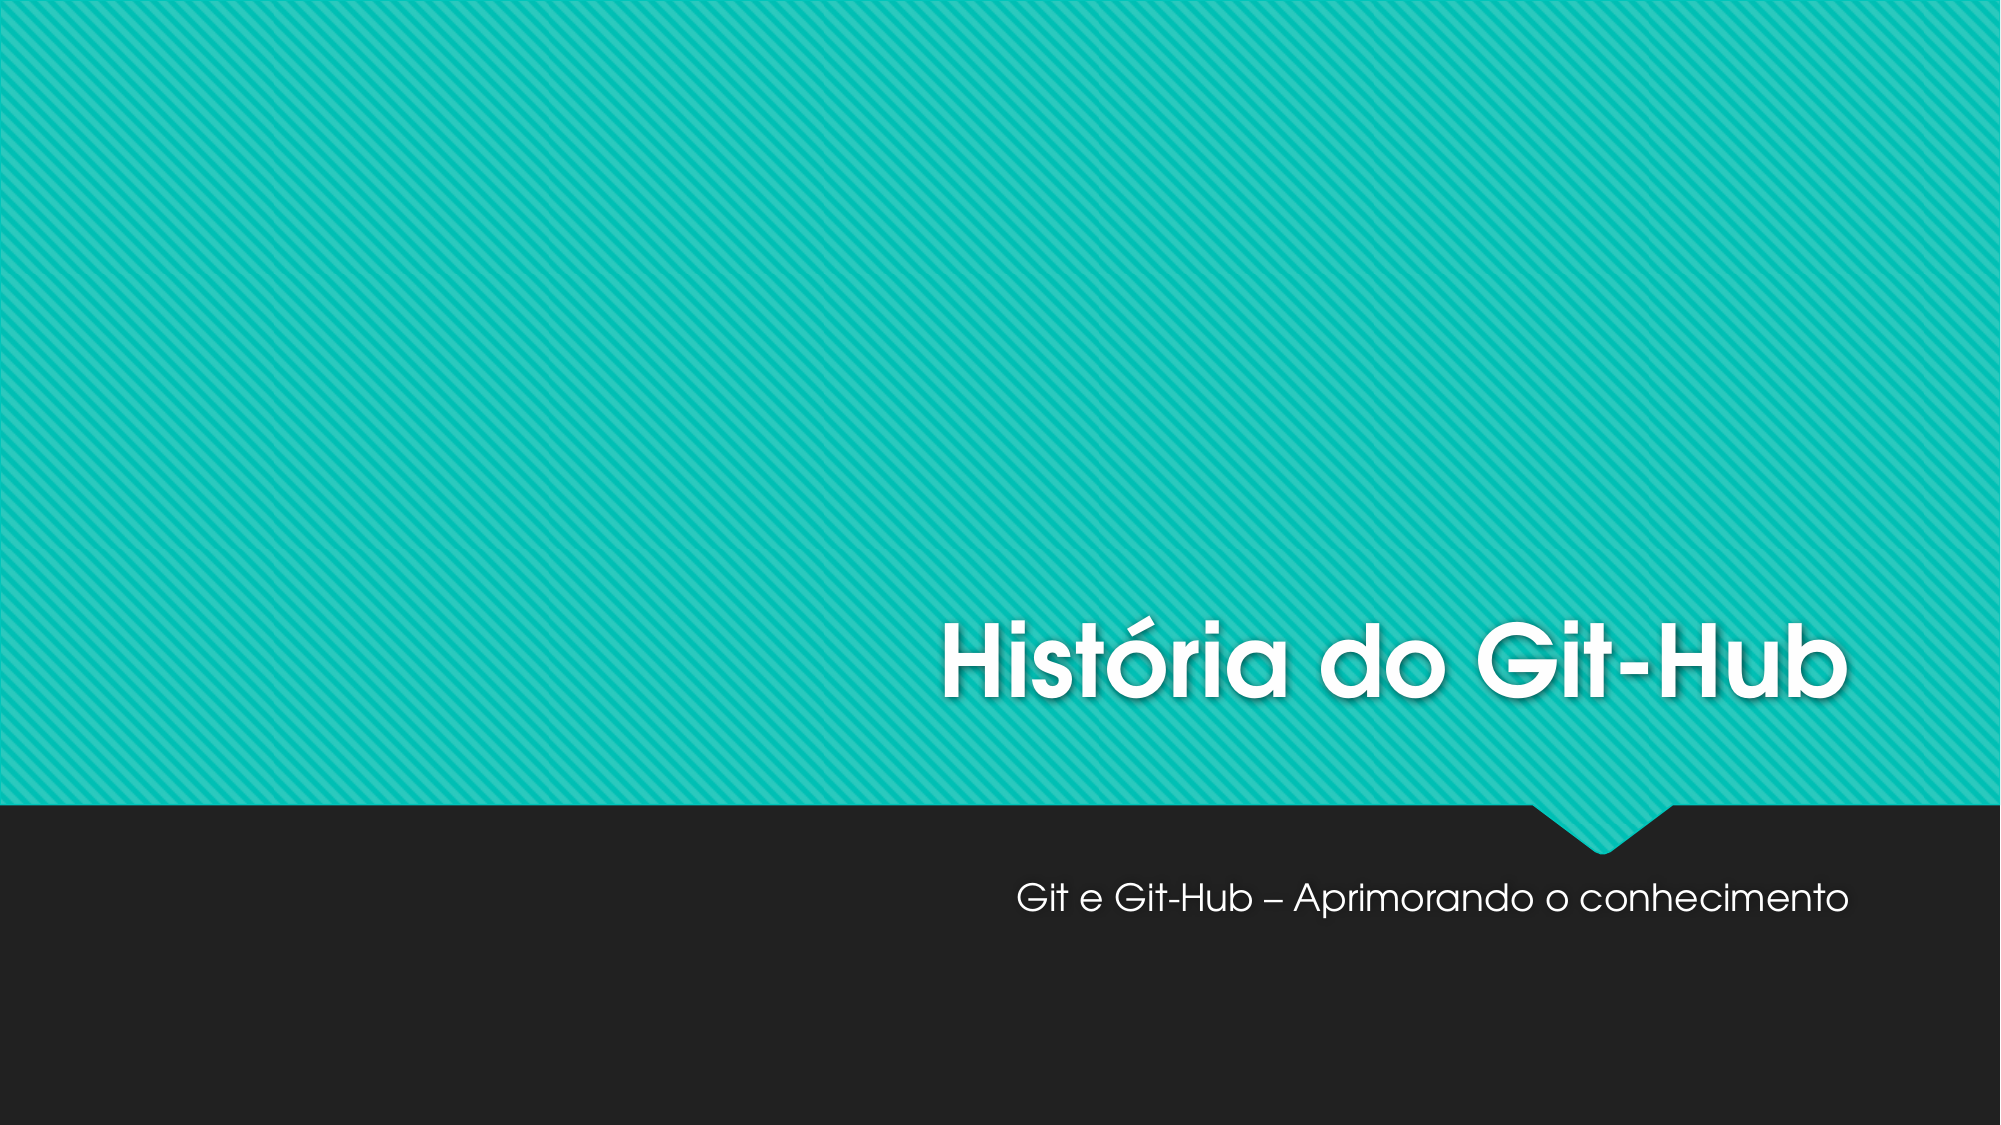

# História do Git-Hub
Git e Git-Hub – Aprimorando o conhecimento